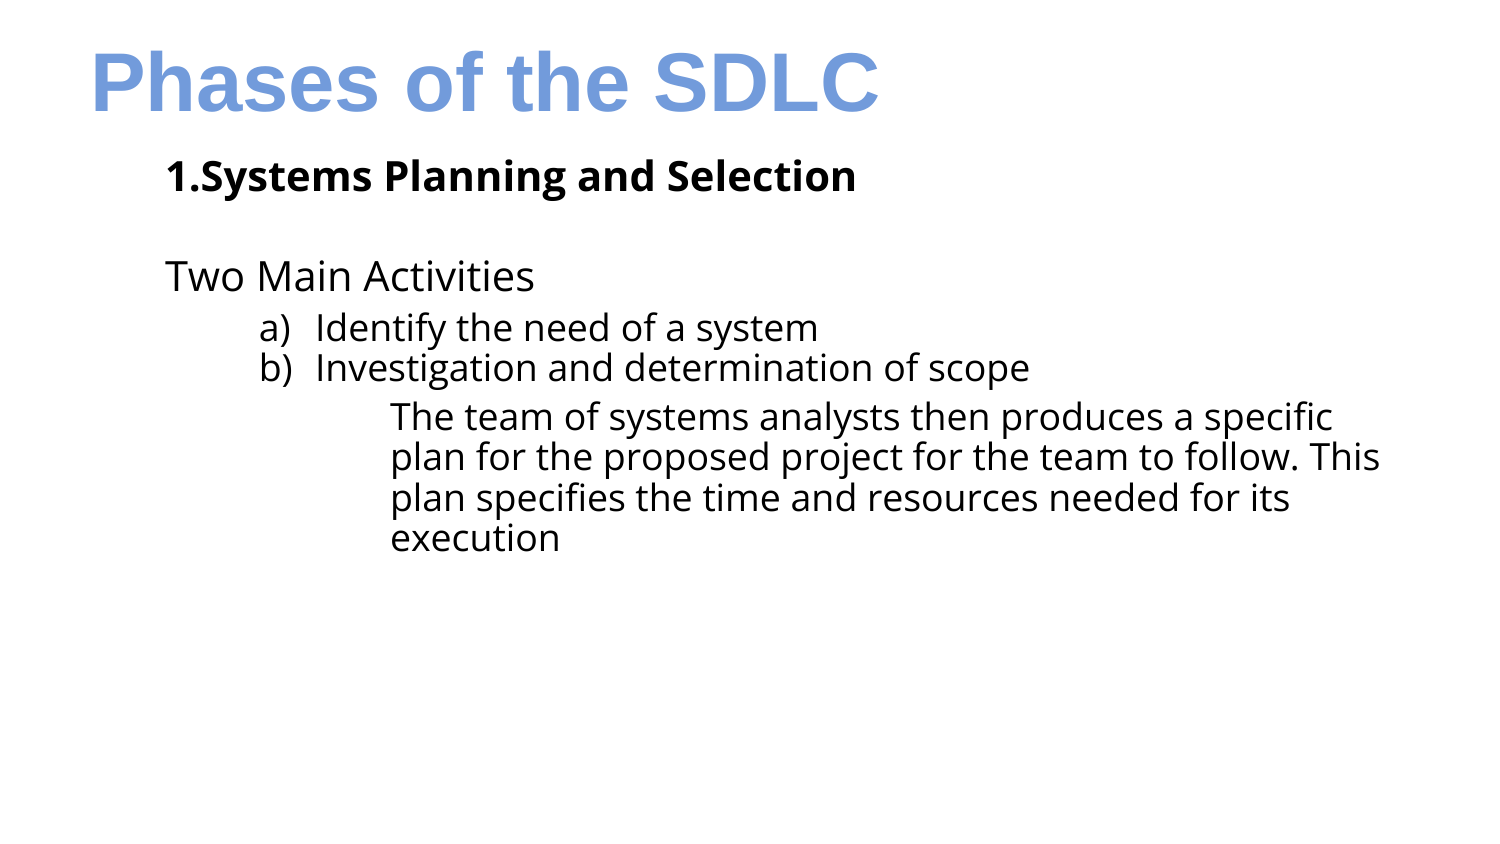

# Phases of the SDLC
1.Systems Planning and Selection

Two Main Activities
Identify the need of a system
Investigation and determination of scope
The team of systems analysts then produces a specific plan for the proposed project for the team to follow. This plan specifies the time and resources needed for its execution